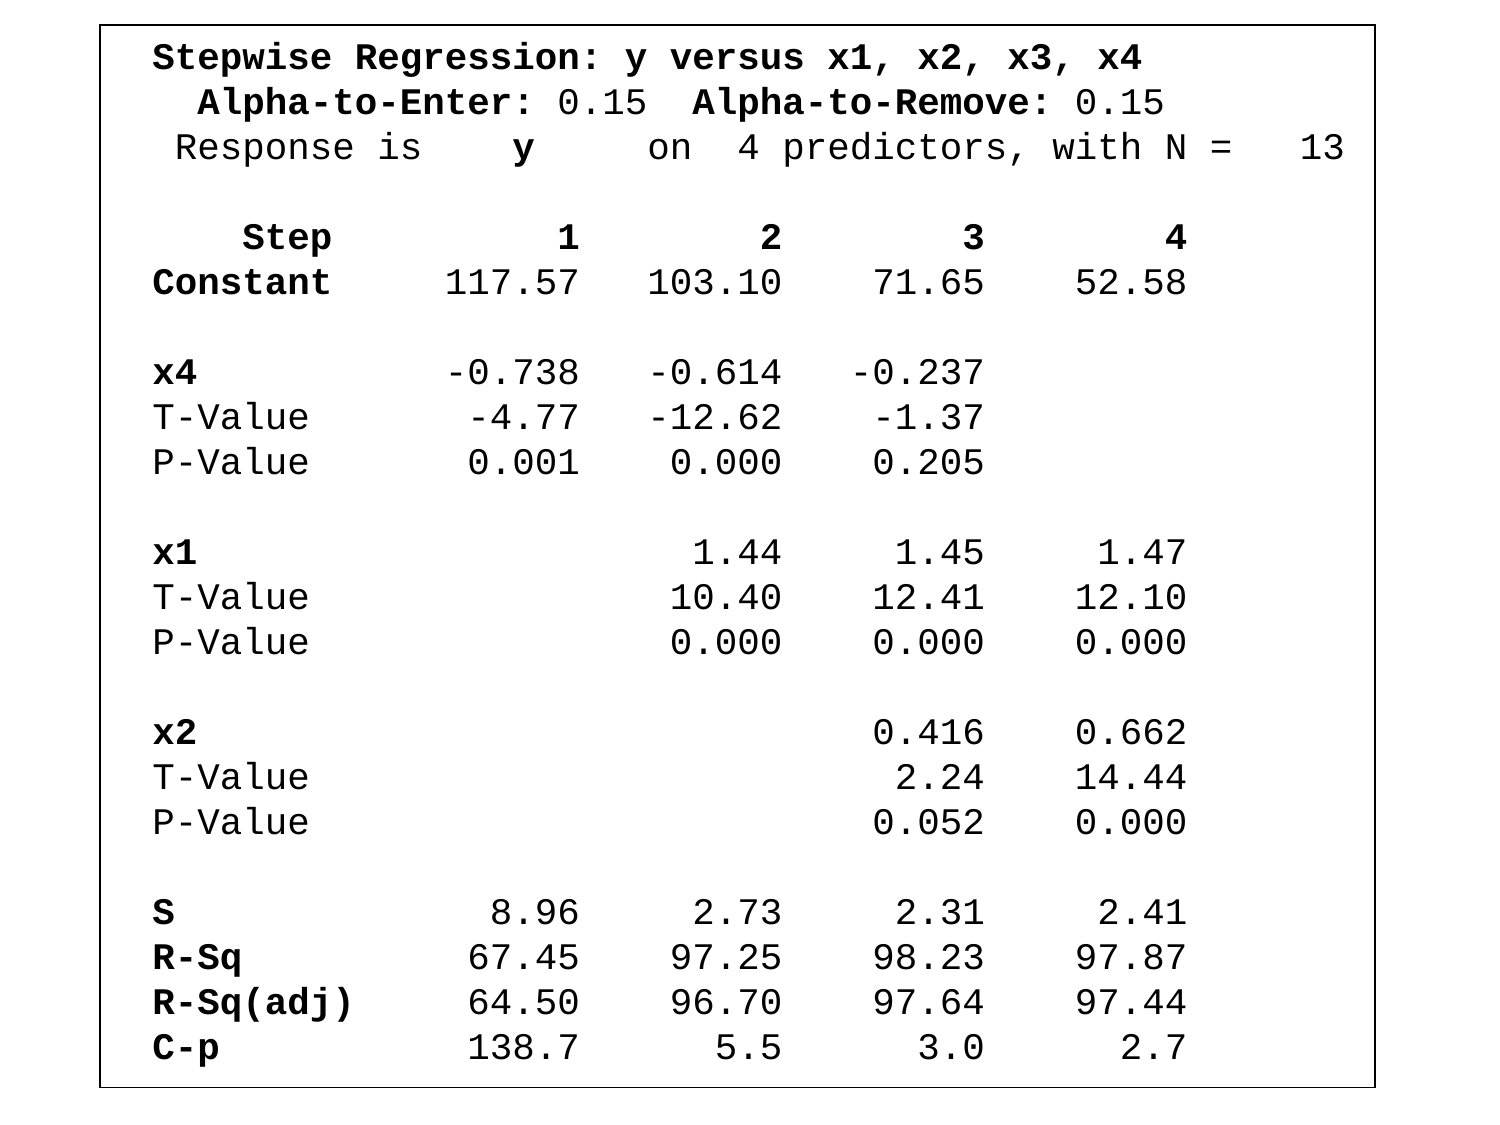

Stepwise Regression: y versus x1, x2, x3, x4
  Alpha-to-Enter: 0.15  Alpha-to-Remove: 0.15
 Response is    y     on  4 predictors, with N =   13

    Step          1        2        3        4
Constant     117.57   103.10    71.65    52.58

x4           -0.738   -0.614   -0.237
T-Value       -4.77   -12.62    -1.37
P-Value       0.001    0.000    0.205

x1                      1.44     1.45     1.47
T-Value                10.40    12.41    12.10
P-Value                0.000    0.000    0.000

x2                              0.416    0.662
T-Value                          2.24    14.44
P-Value                         0.052    0.000

S              8.96     2.73     2.31     2.41
R-Sq          67.45    97.25    98.23    97.87
R-Sq(adj)     64.50    96.70    97.64    97.44
C-p           138.7      5.5      3.0      2.7